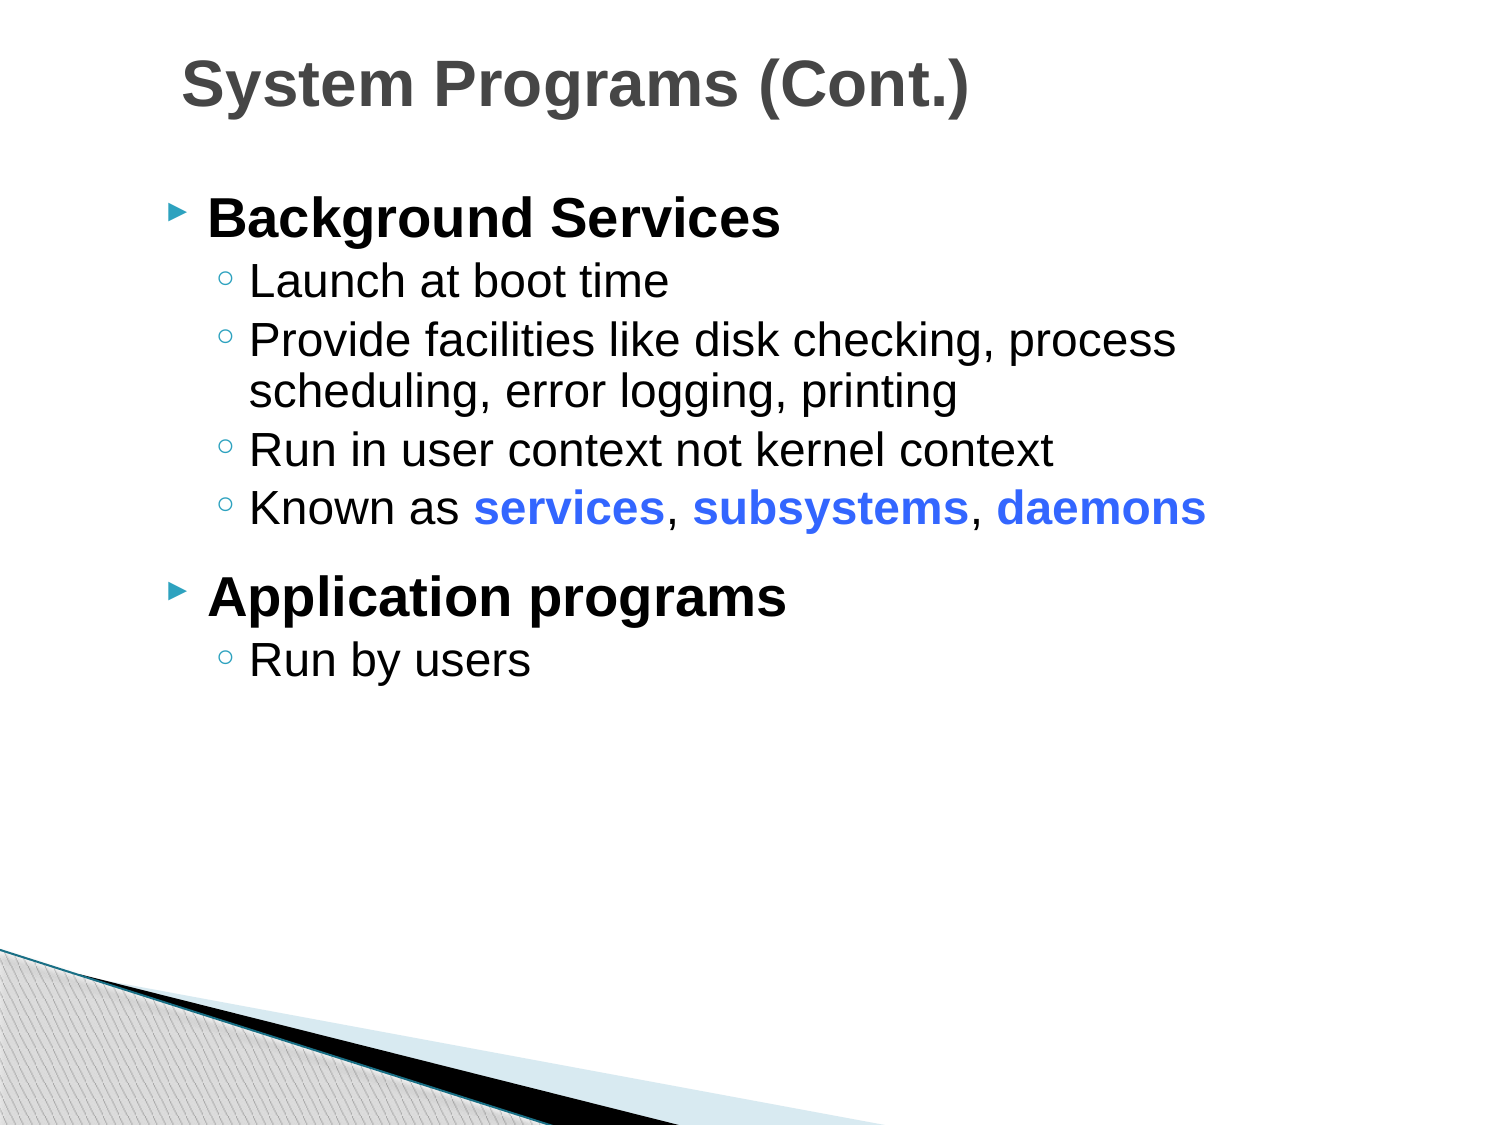

# System Programs (Cont.)
Background Services
Launch at boot time
Provide facilities like disk checking, process scheduling, error logging, printing
Run in user context not kernel context
Known as services, subsystems, daemons

Application programs
Run by users